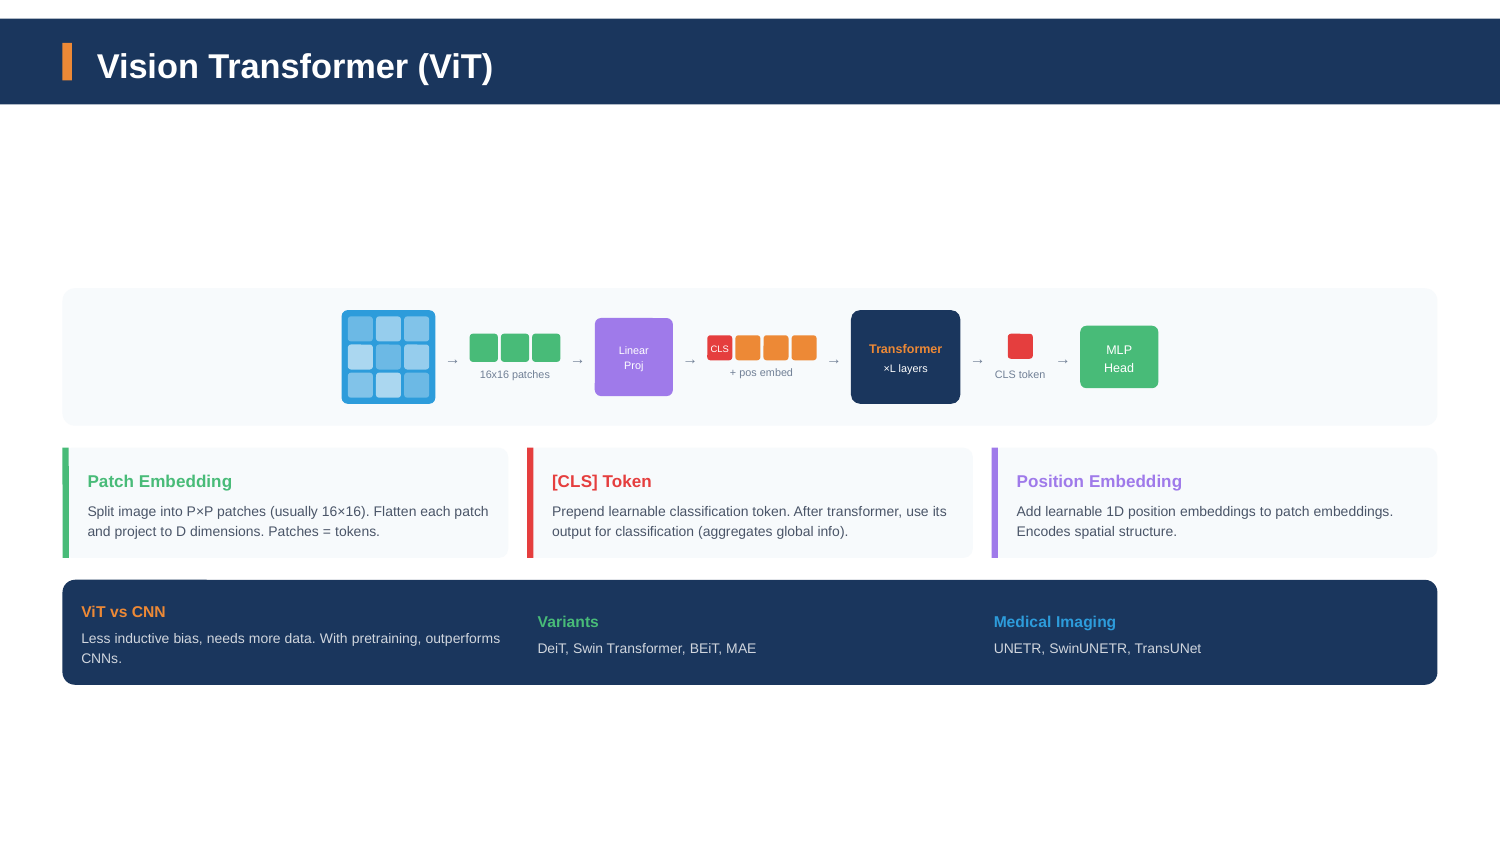

Vision Transformer (ViT)

Transformer
MLP
Head
CLS
Linear
Proj

→
→
→
→
→
→
×L layers
+ pos embed
16x16 patches
CLS token

Patch Embedding
[CLS] Token
Position Embedding
Split image into P×P patches (usually 16×16). Flatten each patch and project to D dimensions. Patches = tokens.
Prepend learnable classification token. After transformer, use its output for classification (aggregates global info).
Add learnable 1D position embeddings to patch embeddings. Encodes spatial structure.

ViT vs CNN
Variants
Medical Imaging
Less inductive bias, needs more data. With pretraining, outperforms CNNs.
DeiT, Swin Transformer, BEiT, MAE
UNETR, SwinUNETR, TransUNet